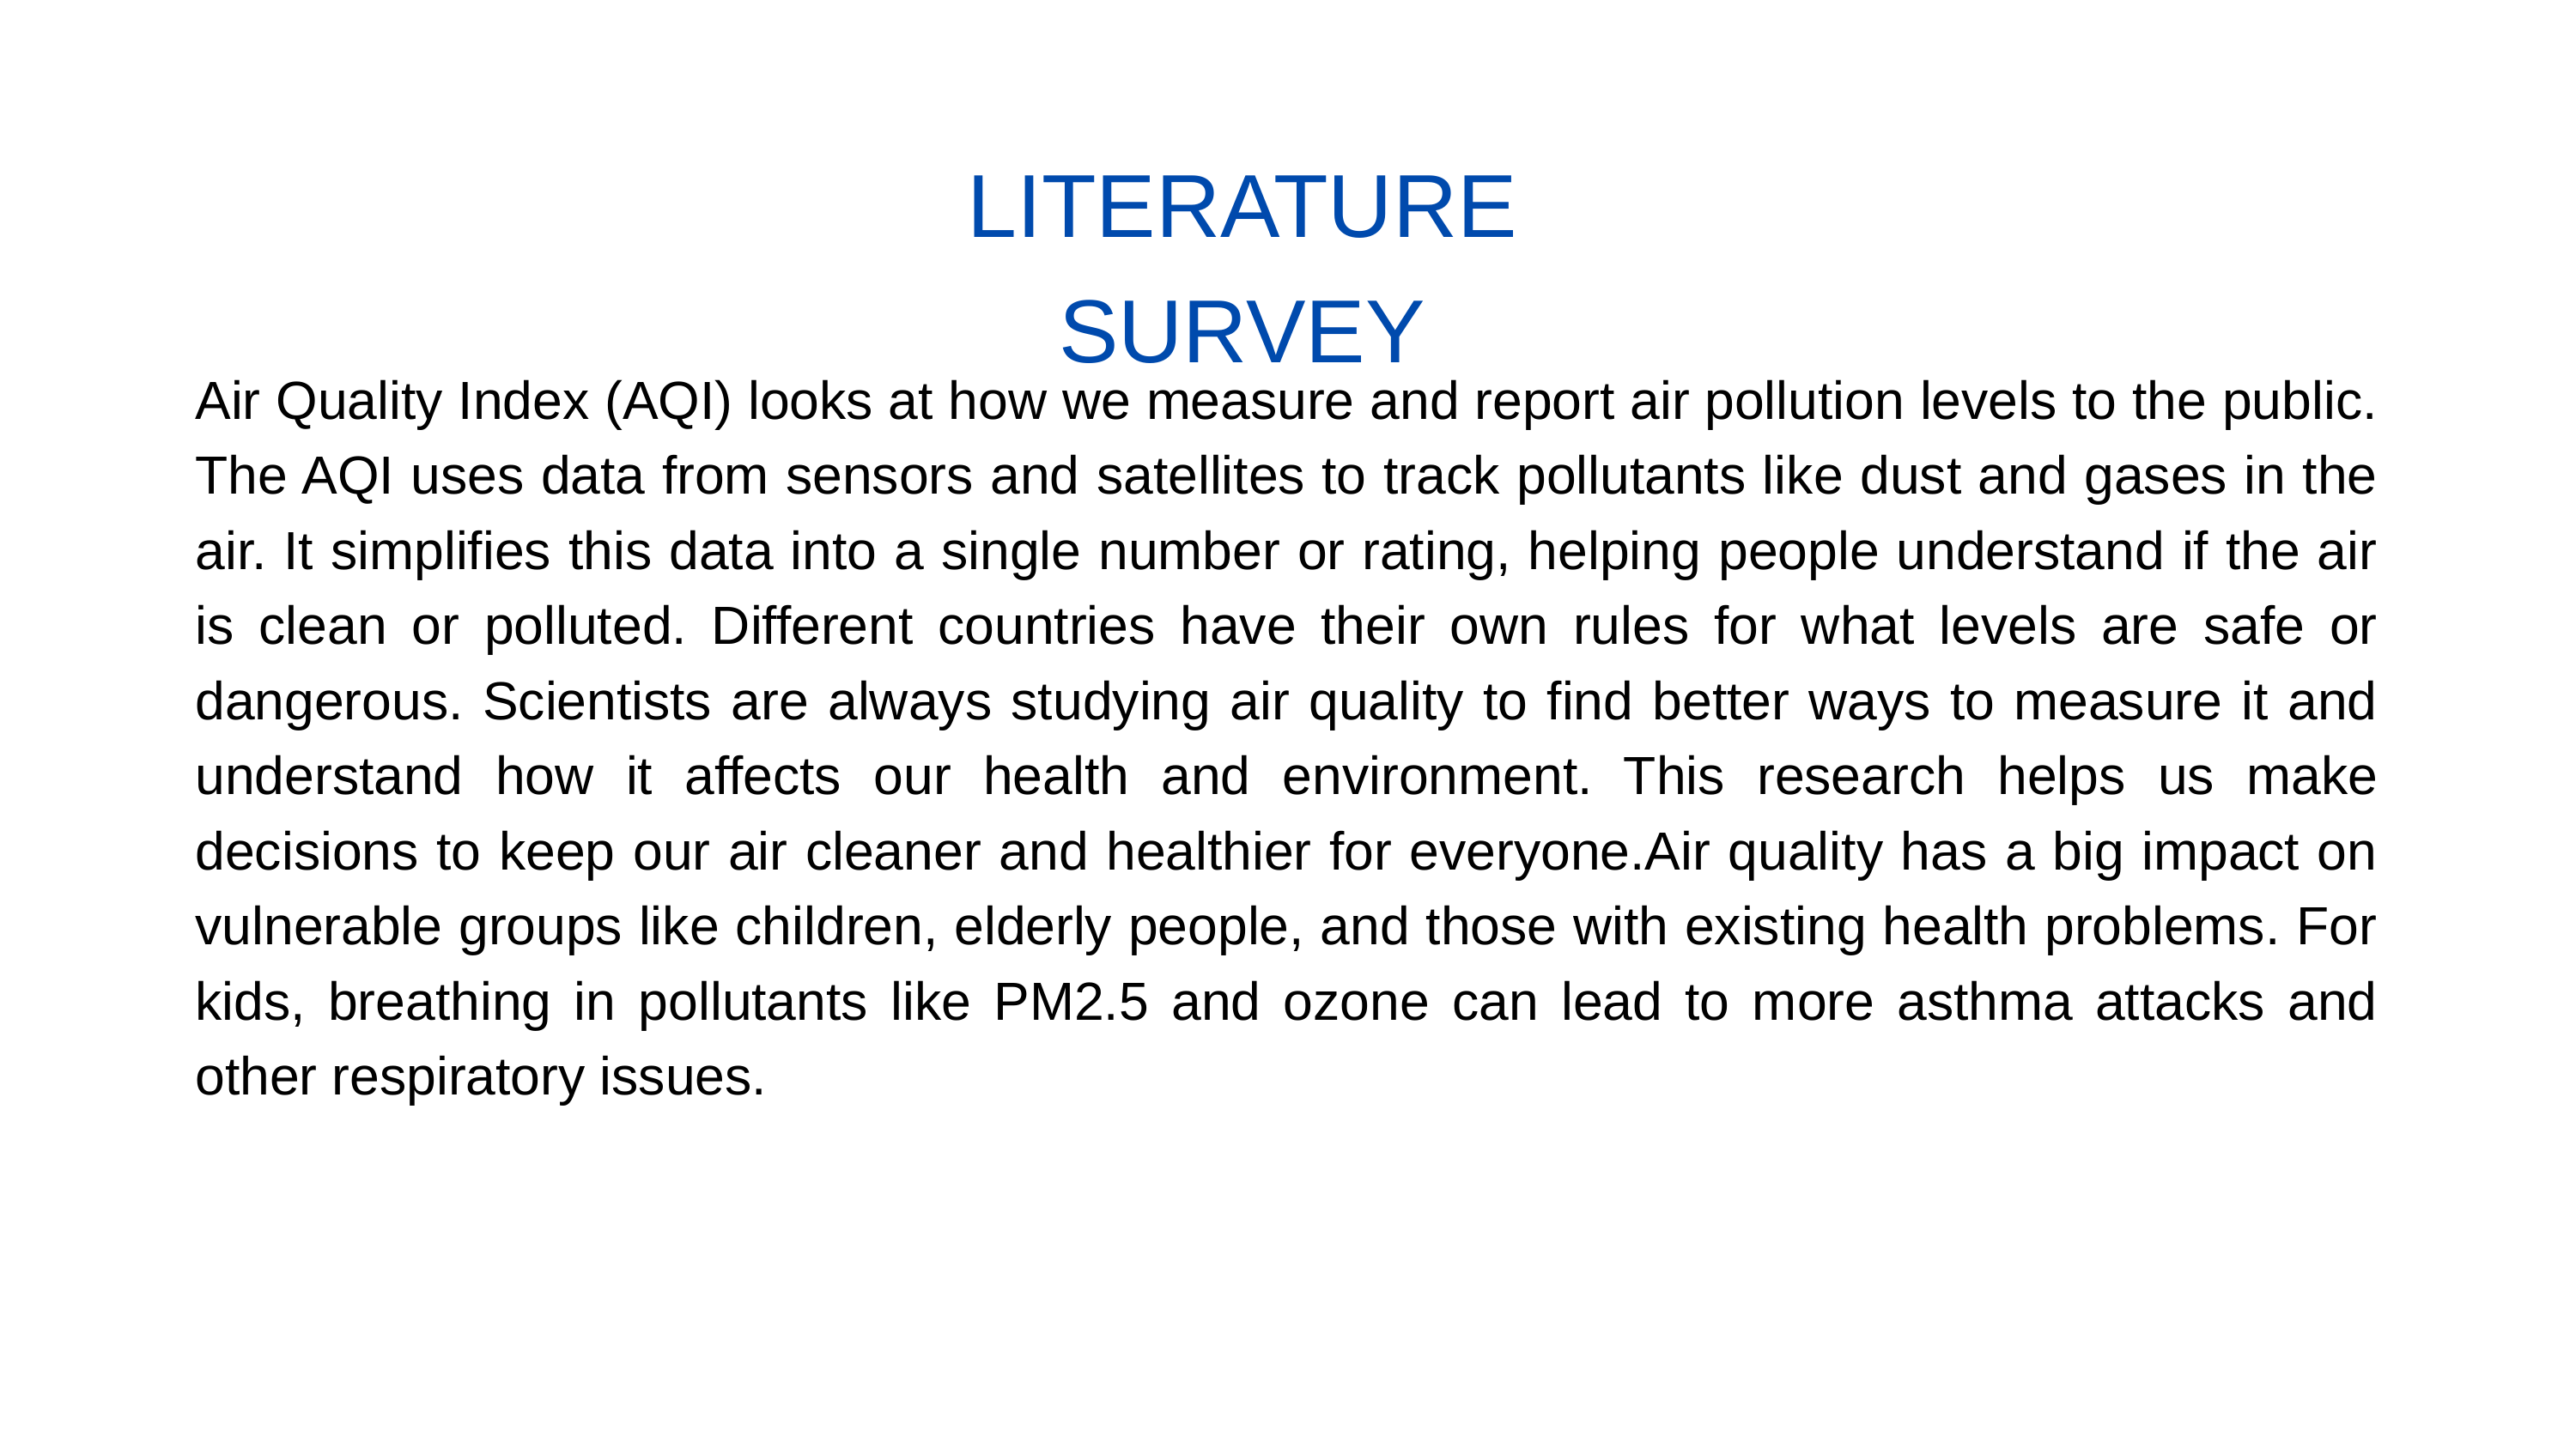

LITERATURE SURVEY
Air Quality Index (AQI) looks at how we measure and report air pollution levels to the public. The AQI uses data from sensors and satellites to track pollutants like dust and gases in the air. It simplifies this data into a single number or rating, helping people understand if the air is clean or polluted. Different countries have their own rules for what levels are safe or dangerous. Scientists are always studying air quality to find better ways to measure it and understand how it affects our health and environment. This research helps us make decisions to keep our air cleaner and healthier for everyone.Air quality has a big impact on vulnerable groups like children, elderly people, and those with existing health problems. For kids, breathing in pollutants like PM2.5 and ozone can lead to more asthma attacks and other respiratory issues.